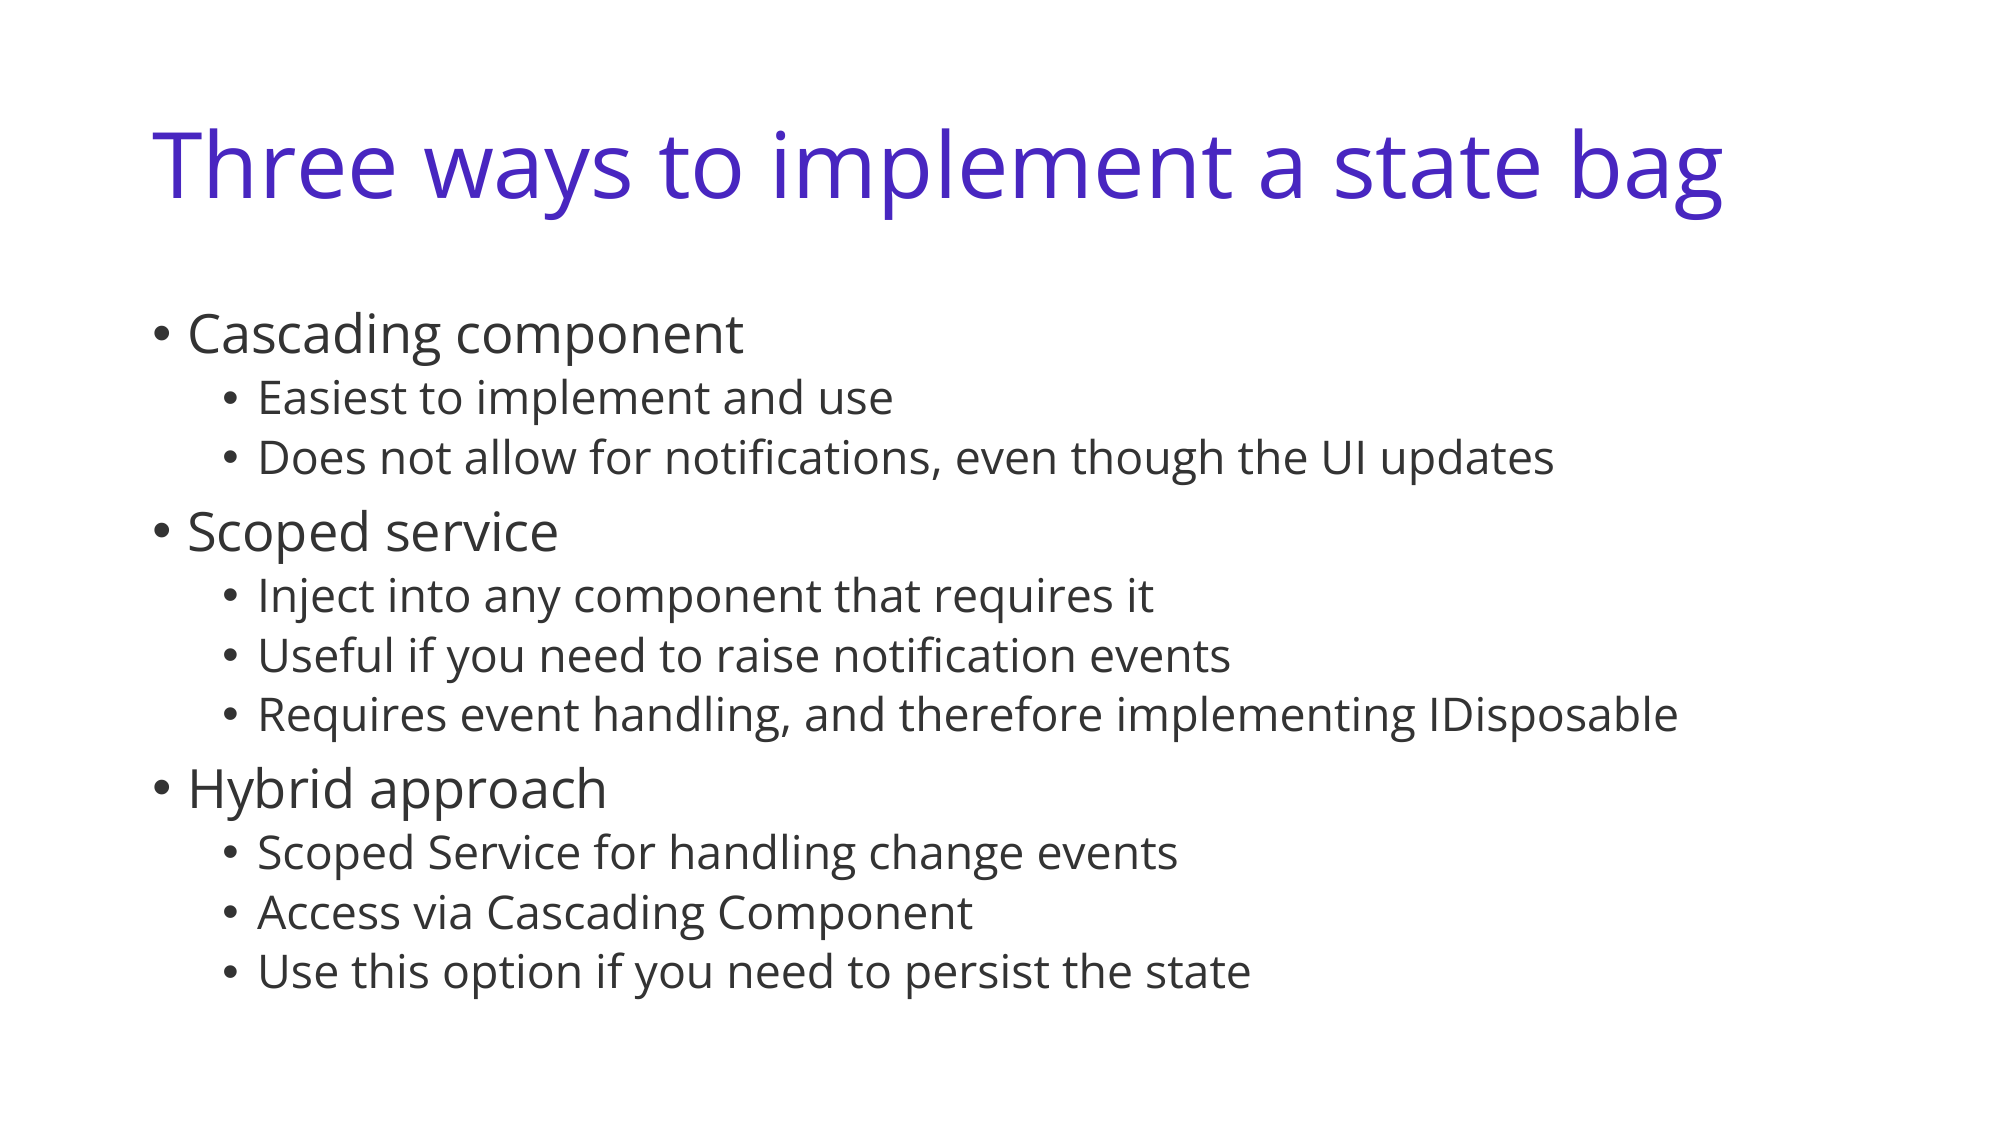

# Three ways to implement a state bag
Cascading component
Easiest to implement and use
Does not allow for notifications, even though the UI updates
Scoped service
Inject into any component that requires it
Useful if you need to raise notification events
Requires event handling, and therefore implementing IDisposable
Hybrid approach
Scoped Service for handling change events
Access via Cascading Component
Use this option if you need to persist the state